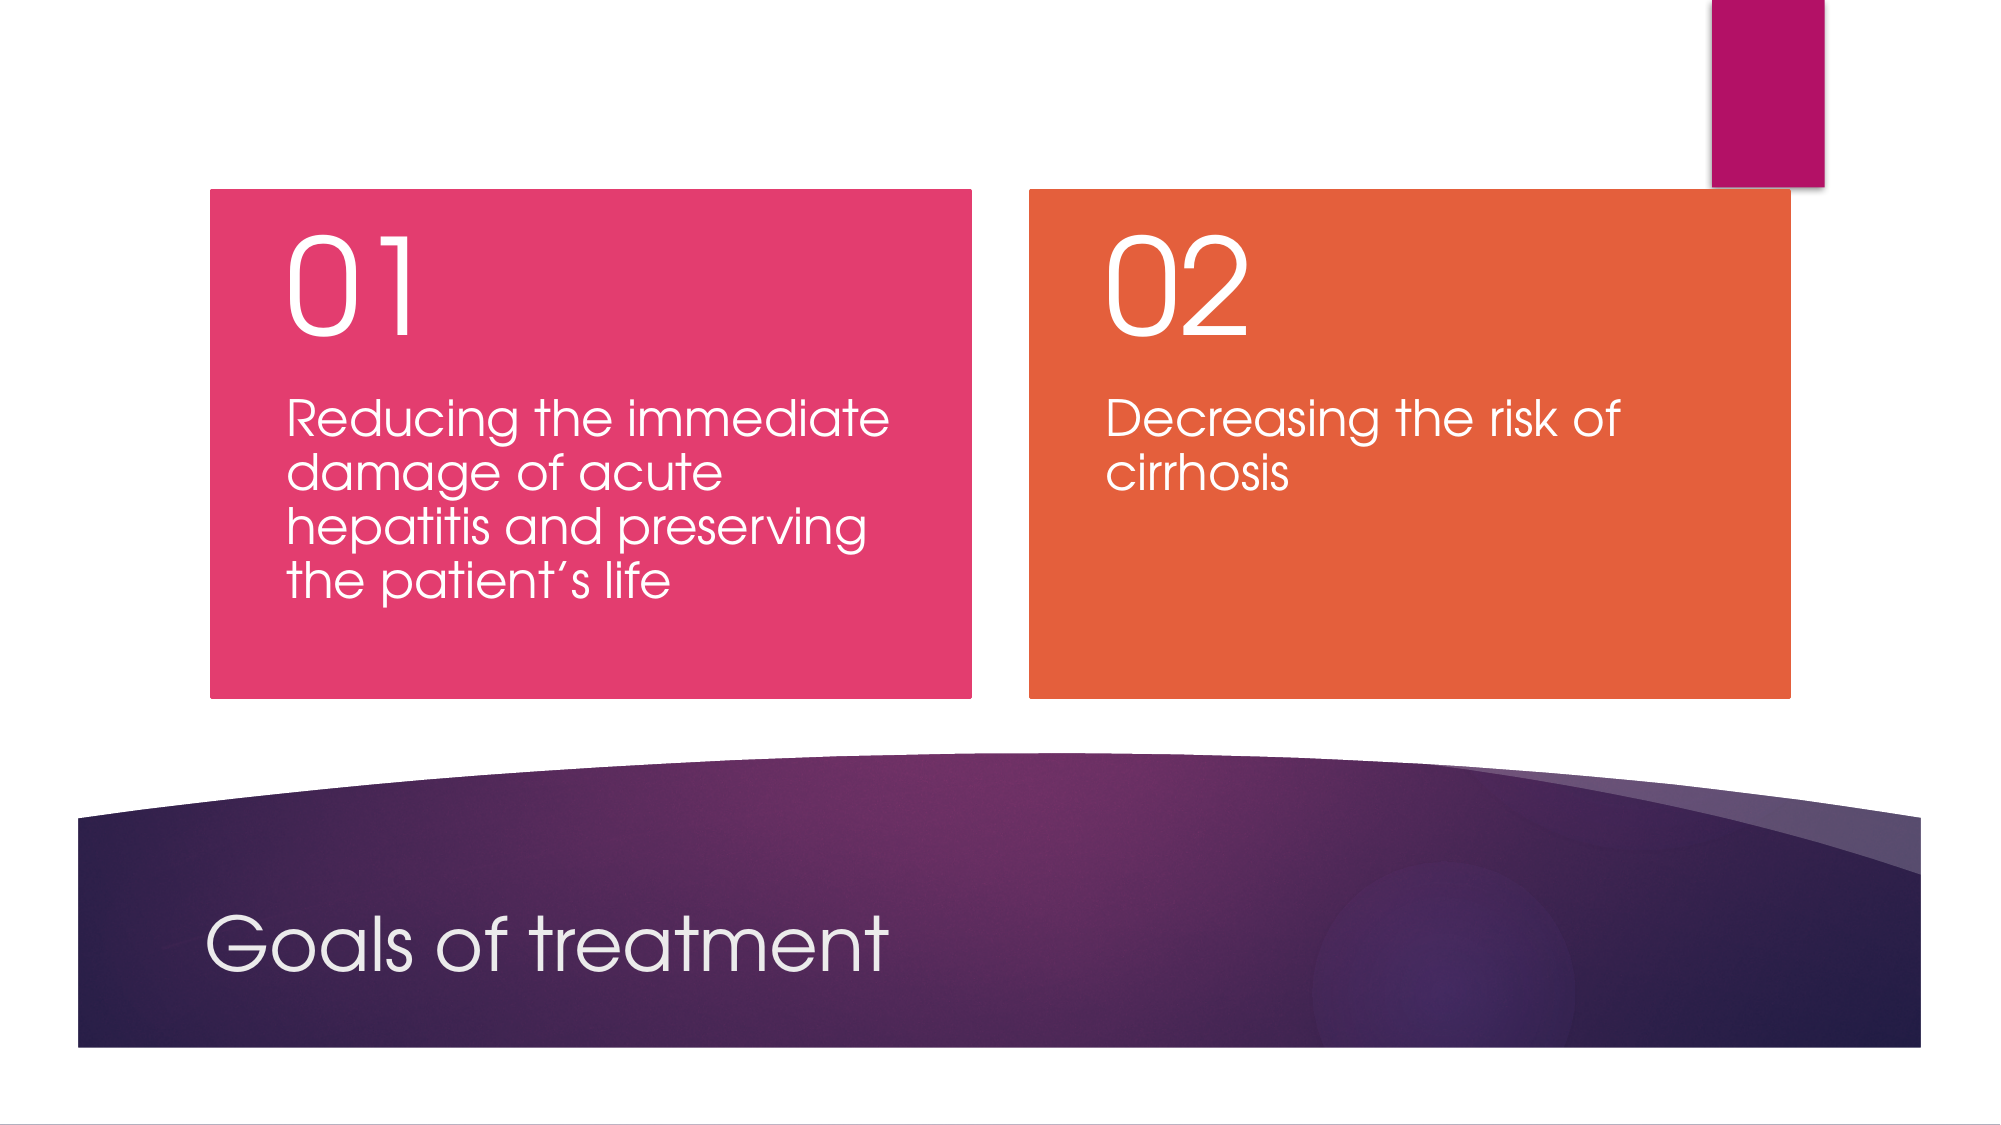

Reducing the immediate damage of acute hepatitis and preserving the patient’s life
01
Decreasing the risk of cirrhosis
02
# Goals of treatment